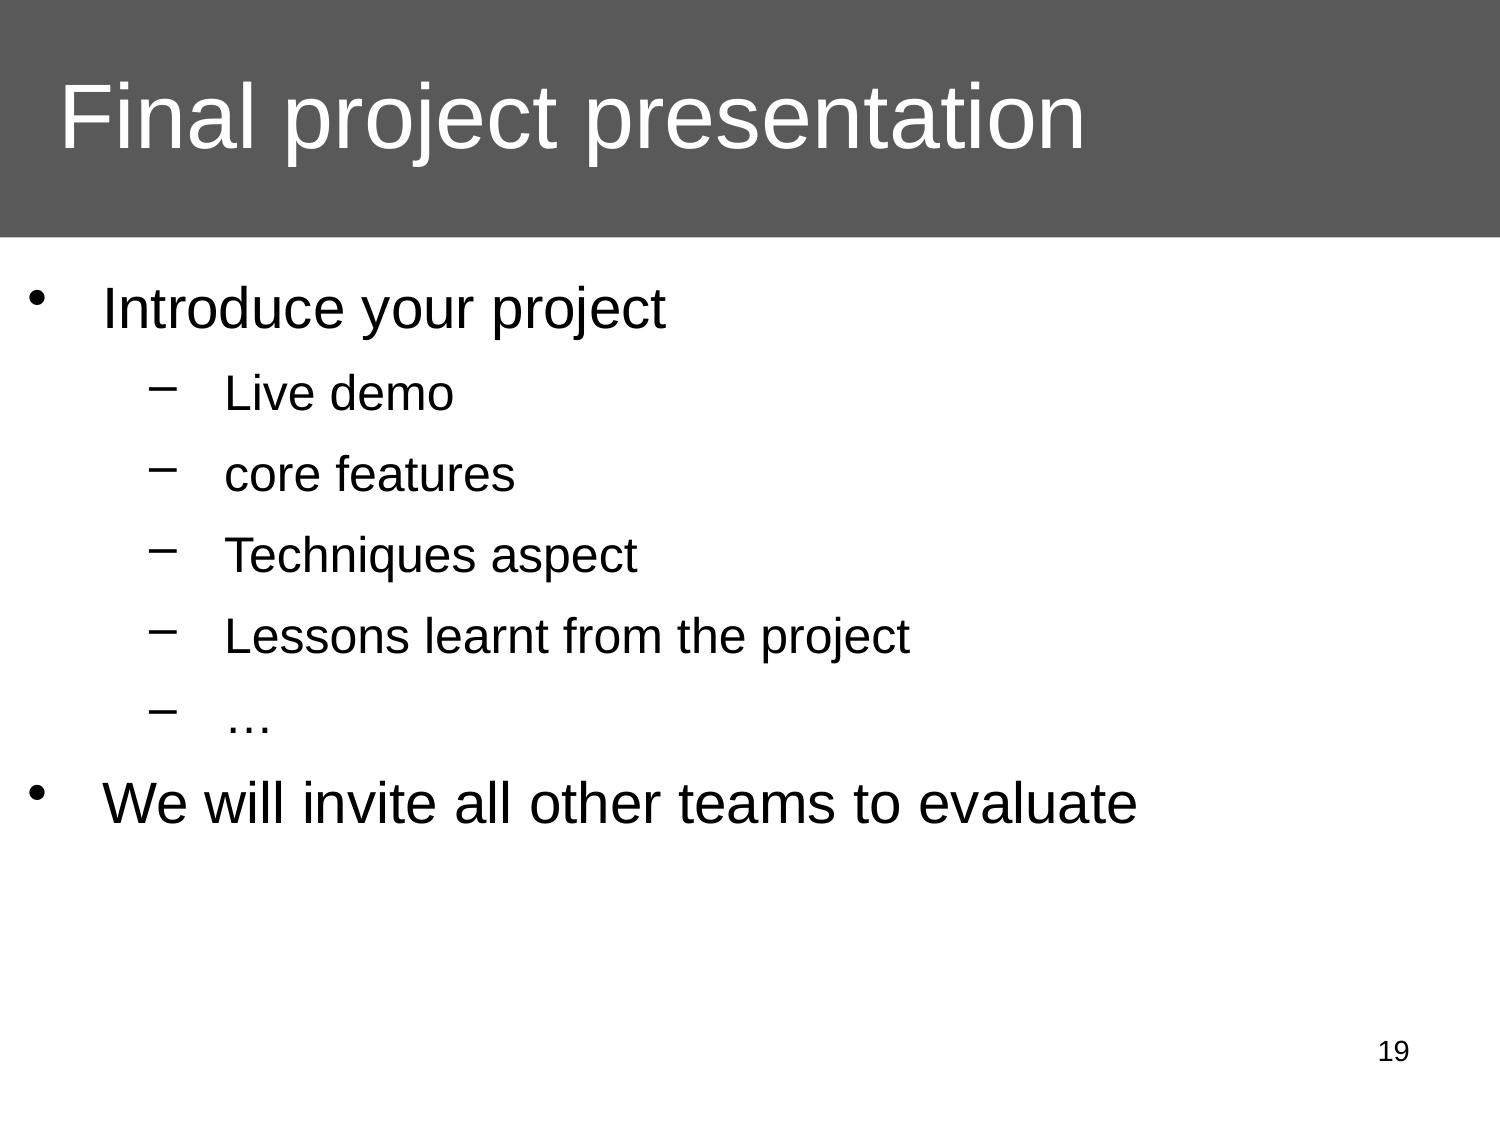

# Final project presentation
Introduce your project
Live demo
core features
Techniques aspect
Lessons learnt from the project
…
We will invite all other teams to evaluate

19